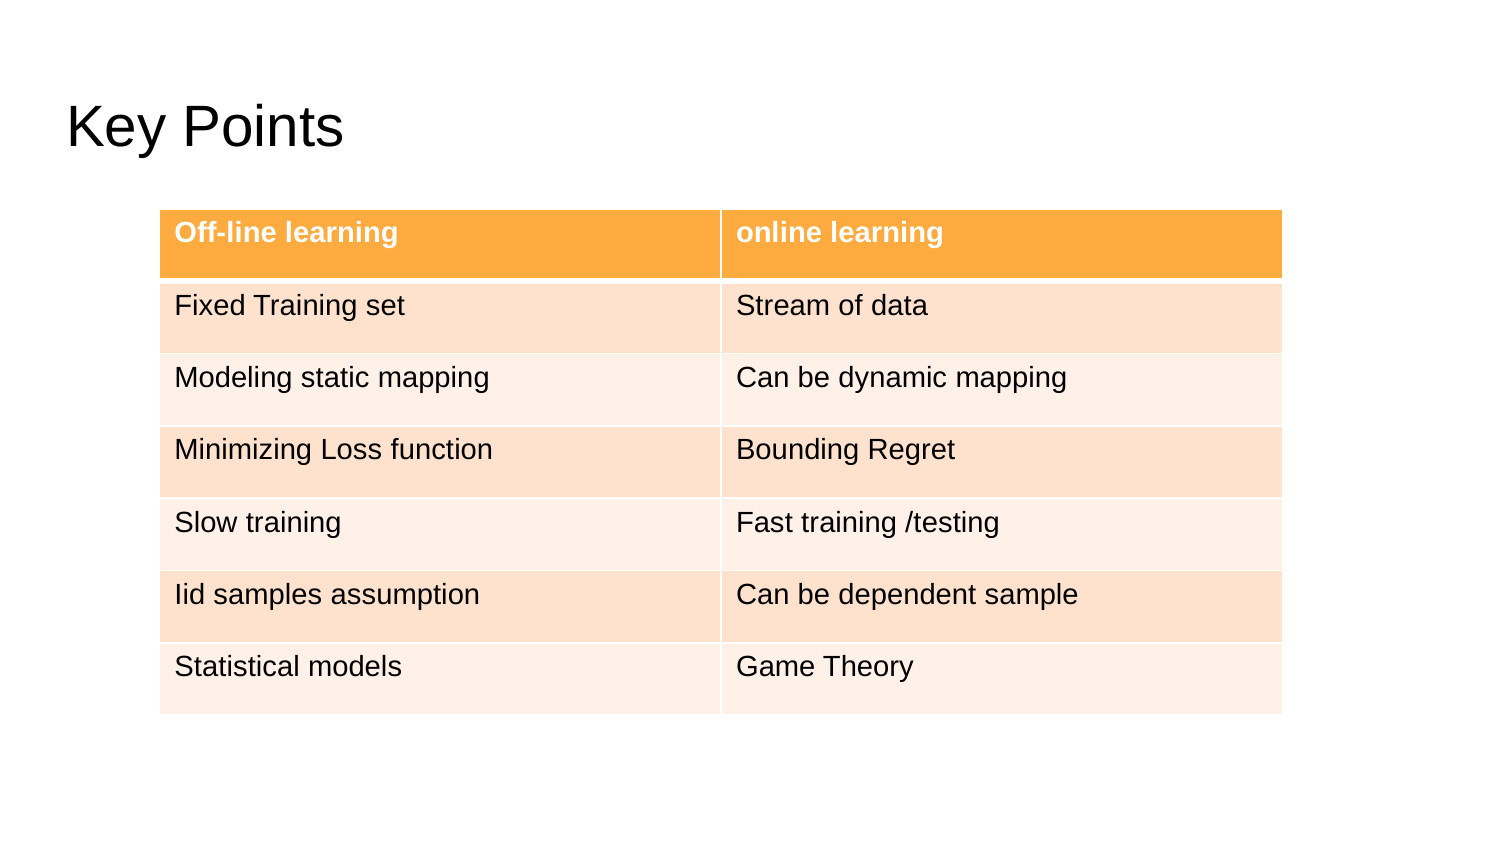

# Key Points
| Off-line learning | online learning |
| --- | --- |
| Fixed Training set | Stream of data |
| Modeling static mapping | Can be dynamic mapping |
| Minimizing Loss function | Bounding Regret |
| Slow training | Fast training /testing |
| Iid samples assumption | Can be dependent sample |
| Statistical models | Game Theory |